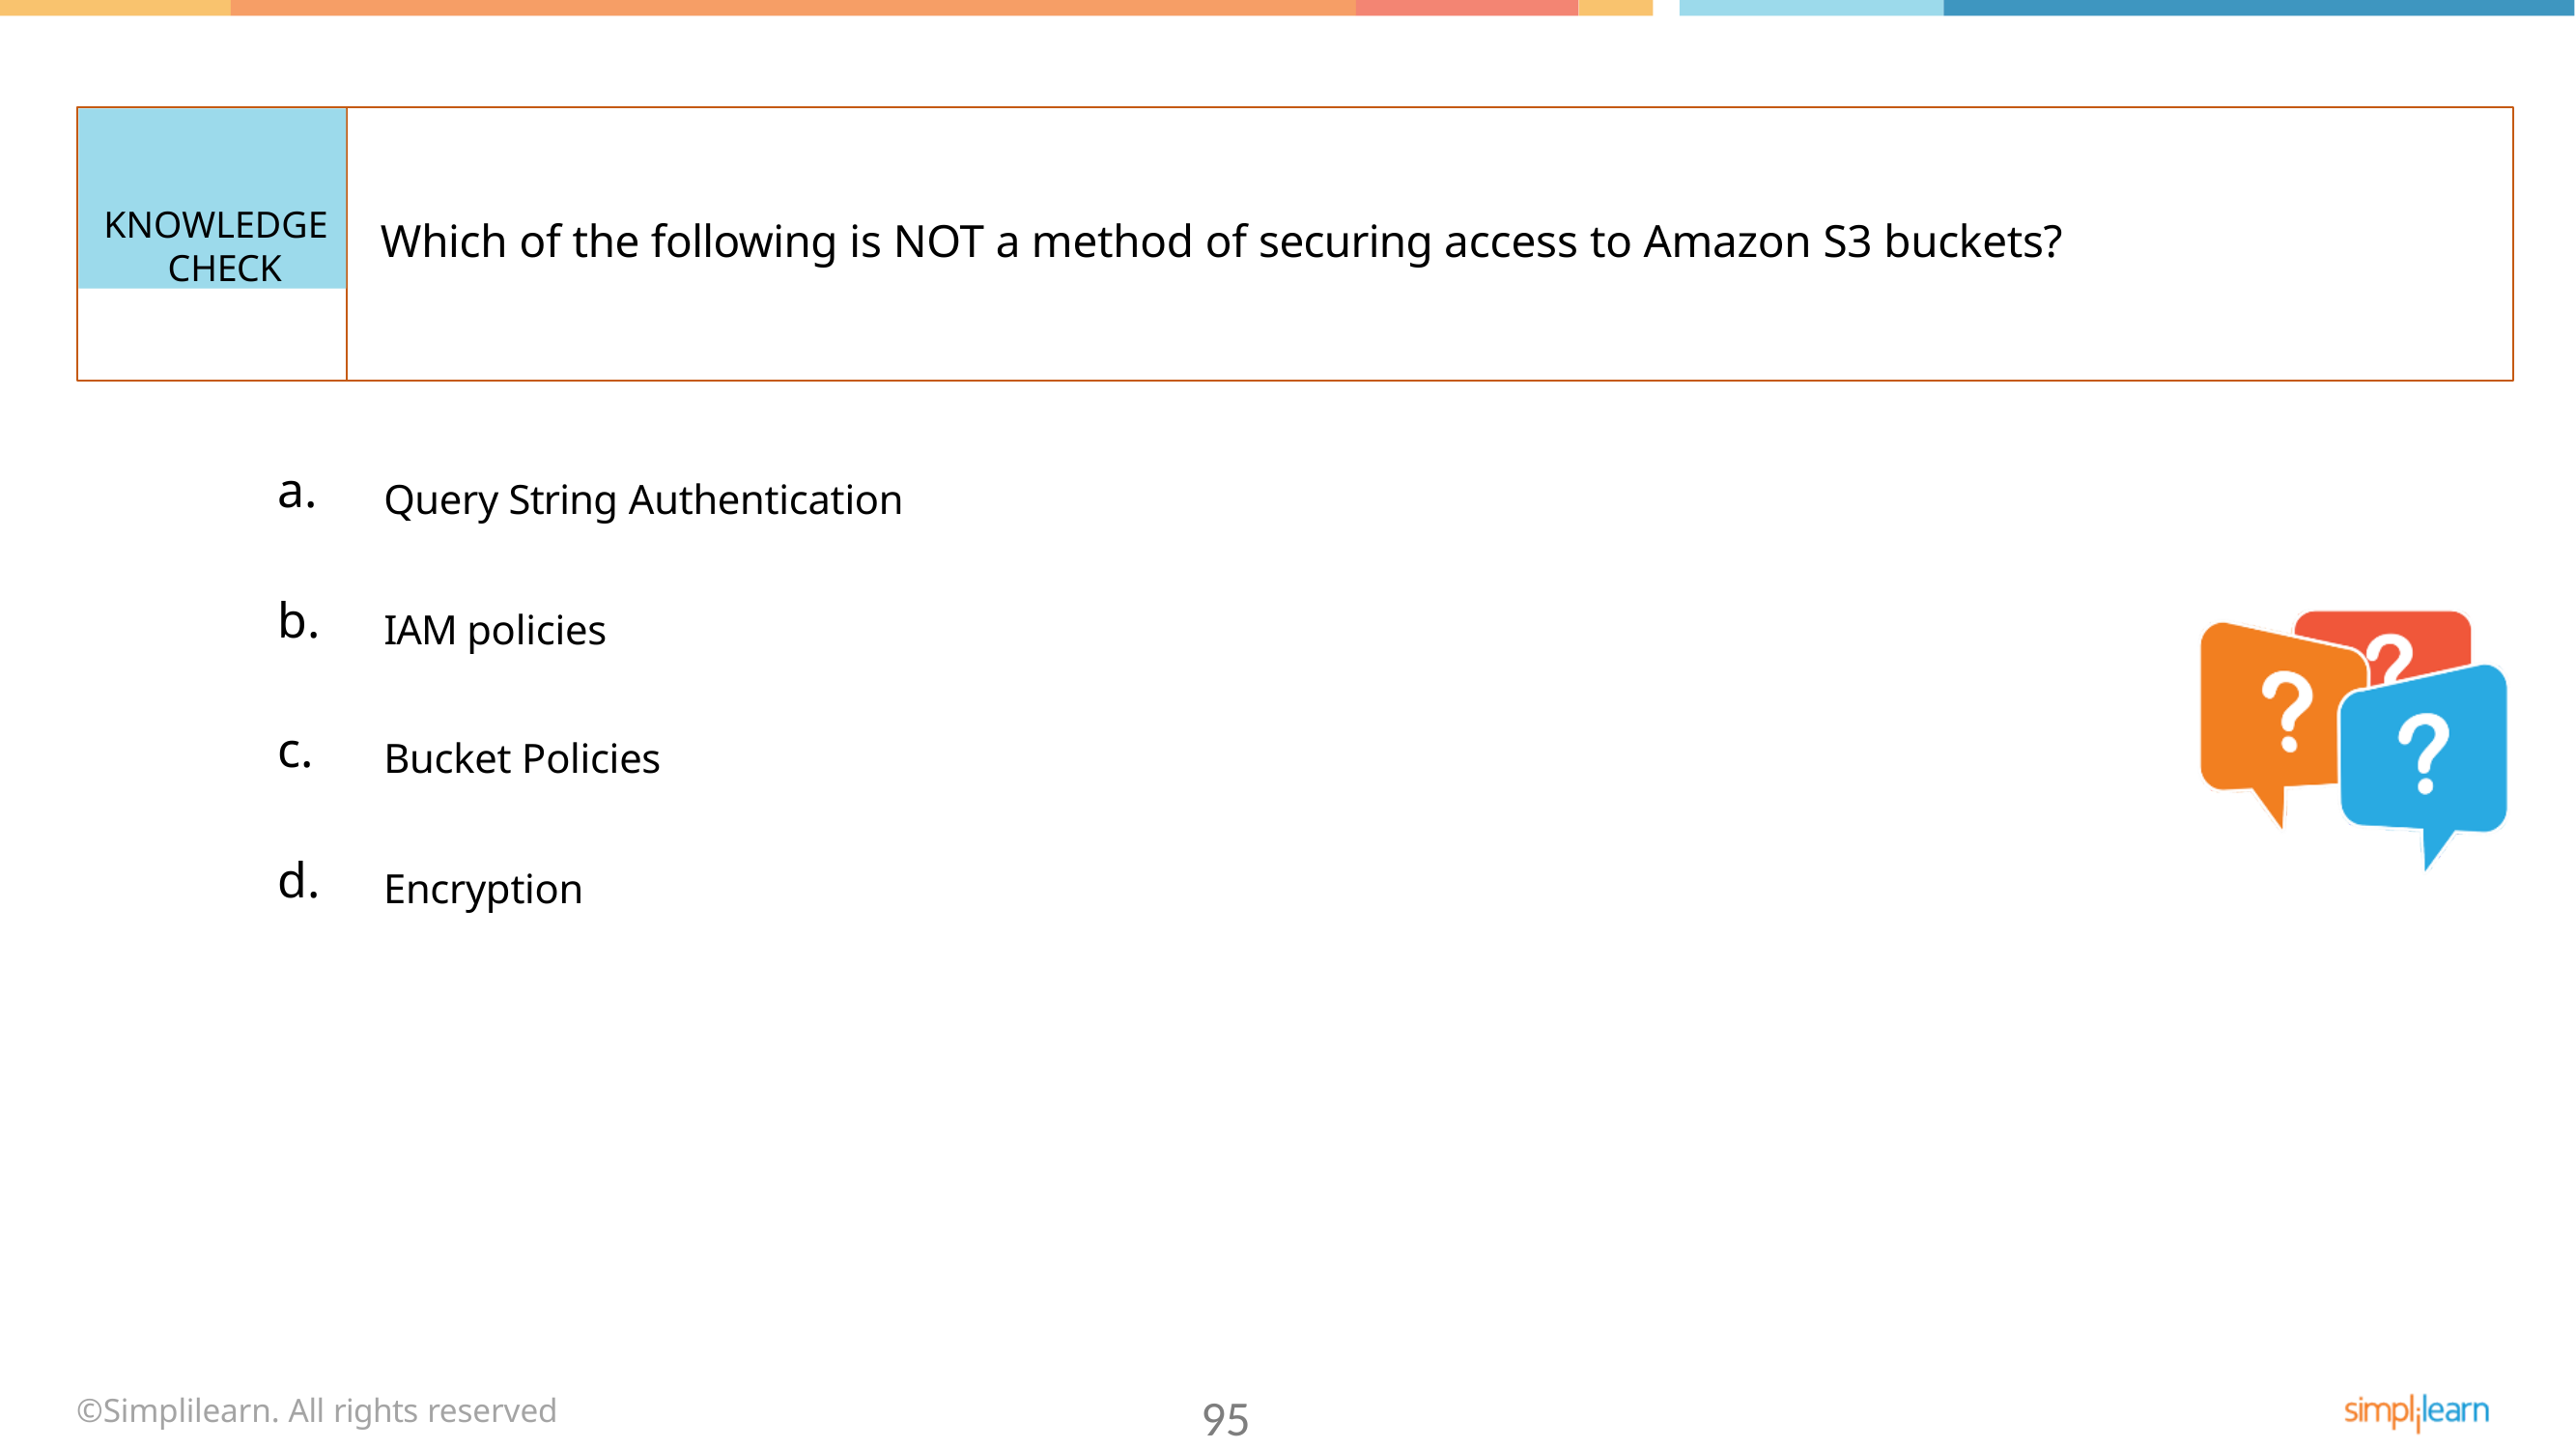

KNOWLEDGE  CHECK
Which of the following is NOT a method of securing access to Amazon S3 buckets?
a.
Query String Authentication
b.
IAM policies
c.
Bucket Policies
d.
Encryption
©Simplilearn. All rights reserved
95